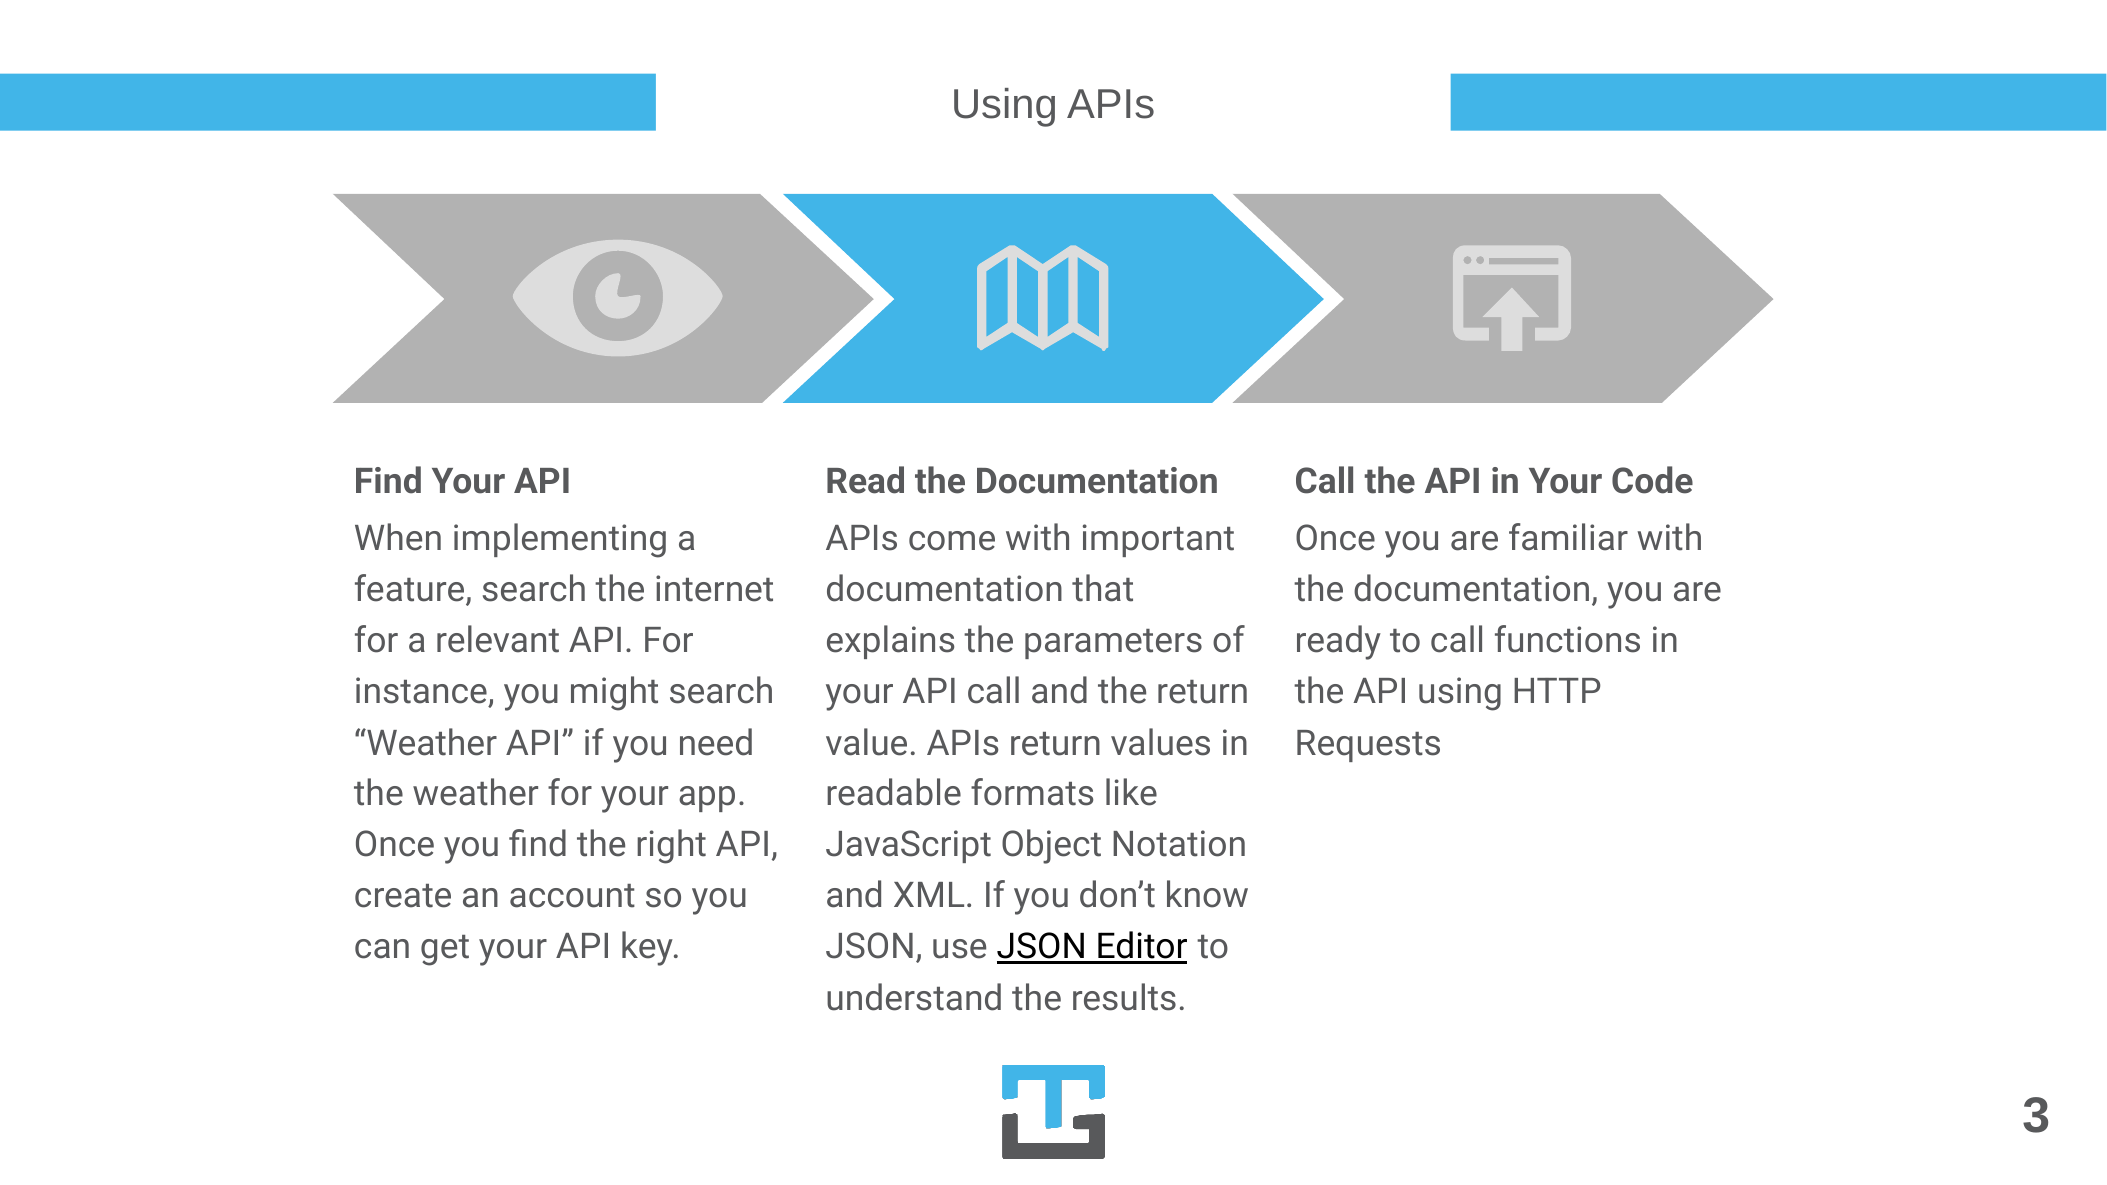

# Using APIs

Find Your API
When implementing a feature, search the internet for a relevant API. For instance, you might search “Weather API” if you need the weather for your app. Once you find the right API, create an account so you can get your API key.
Read the Documentation
APIs come with important documentation that explains the parameters of your API call and the return value. APIs return values in readable formats like JavaScript Object Notation and XML. If you don’t know JSON, use JSON Editor to understand the results.
Call the API in Your Code
Once you are familiar with the documentation, you are ready to call functions in the API using HTTP Requests